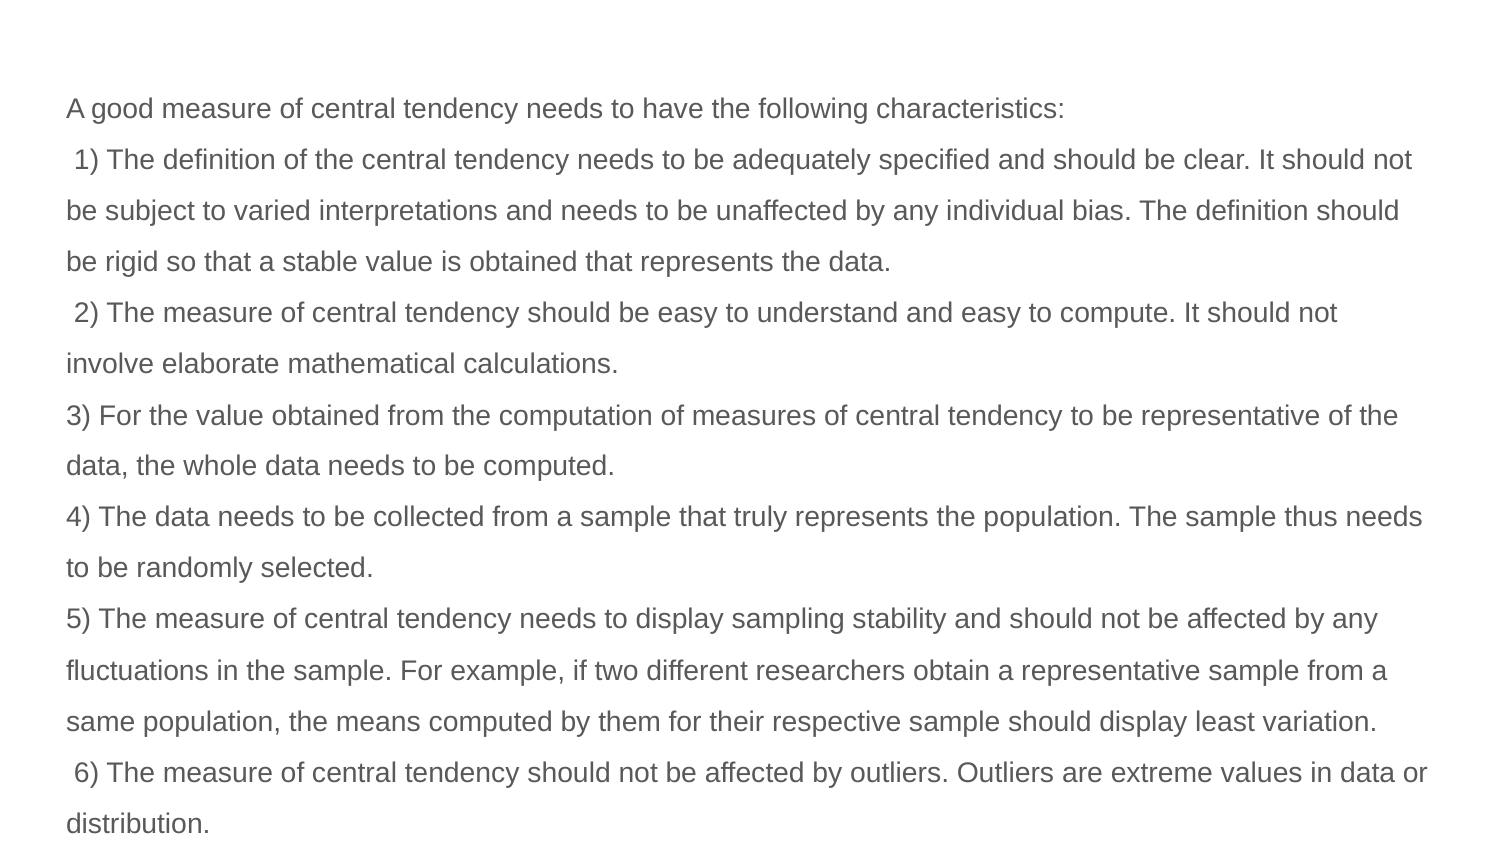

A good measure of central tendency needs to have the following characteristics:
 1) The definition of the central tendency needs to be adequately specified and should be clear. It should not be subject to varied interpretations and needs to be unaffected by any individual bias. The definition should be rigid so that a stable value is obtained that represents the data.
 2) The measure of central tendency should be easy to understand and easy to compute. It should not involve elaborate mathematical calculations.
3) For the value obtained from the computation of measures of central tendency to be representative of the data, the whole data needs to be computed.
4) The data needs to be collected from a sample that truly represents the population. The sample thus needs to be randomly selected.
5) The measure of central tendency needs to display sampling stability and should not be affected by any fluctuations in the sample. For example, if two different researchers obtain a representative sample from a same population, the means computed by them for their respective sample should display least variation.
 6) The measure of central tendency should not be affected by outliers. Outliers are extreme values in data or distribution.
7) The measure of central tendency should render itself to further mathematical computations.